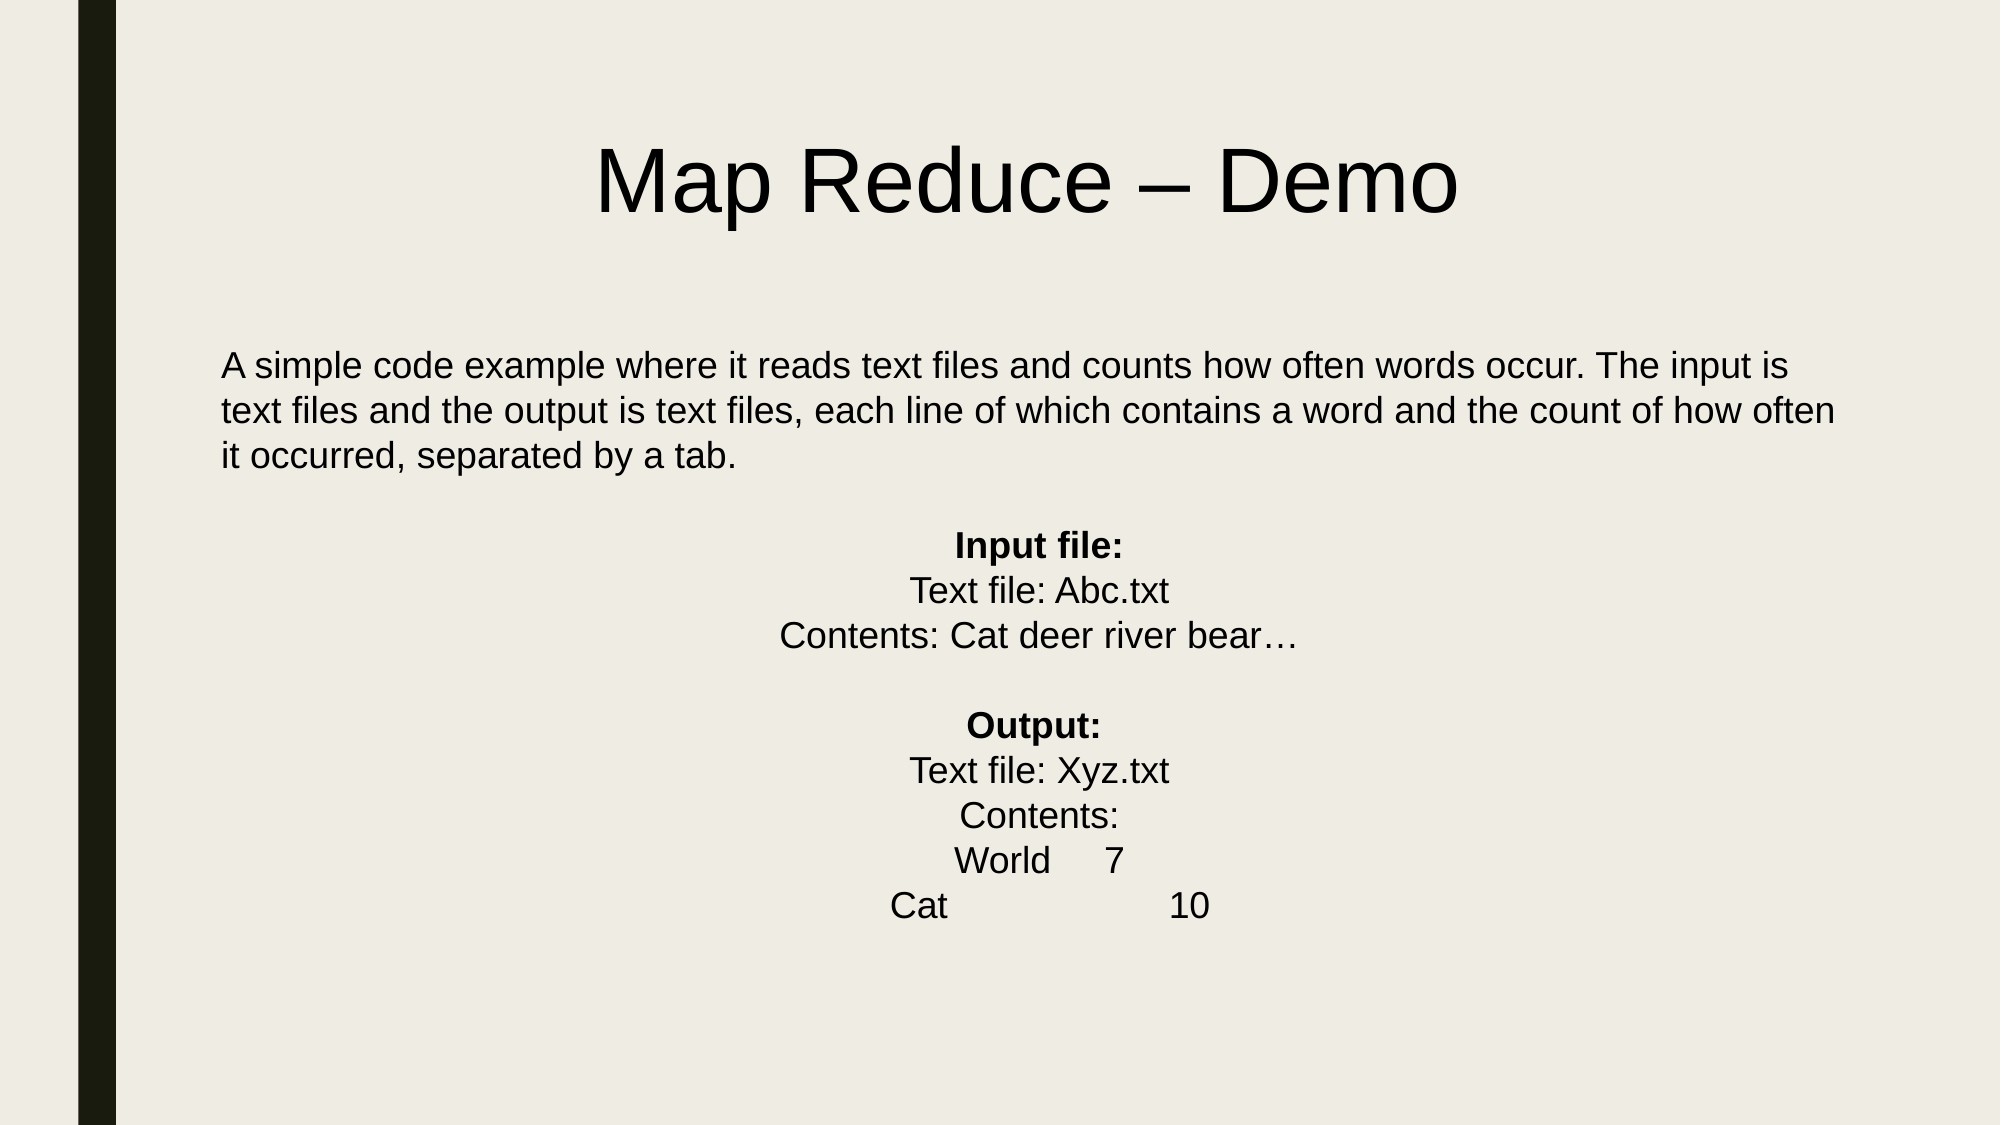

Map Reduce – Demo
A simple code example where it reads text files and counts how often words occur. The input is text files and the output is text files, each line of which contains a word and the count of how often it occurred, separated by a tab.

Input file:
Text file: Abc.txt
Contents: Cat deer river bear…

Output:
Text file: Xyz.txt
Contents:
World     	7
  Cat		10